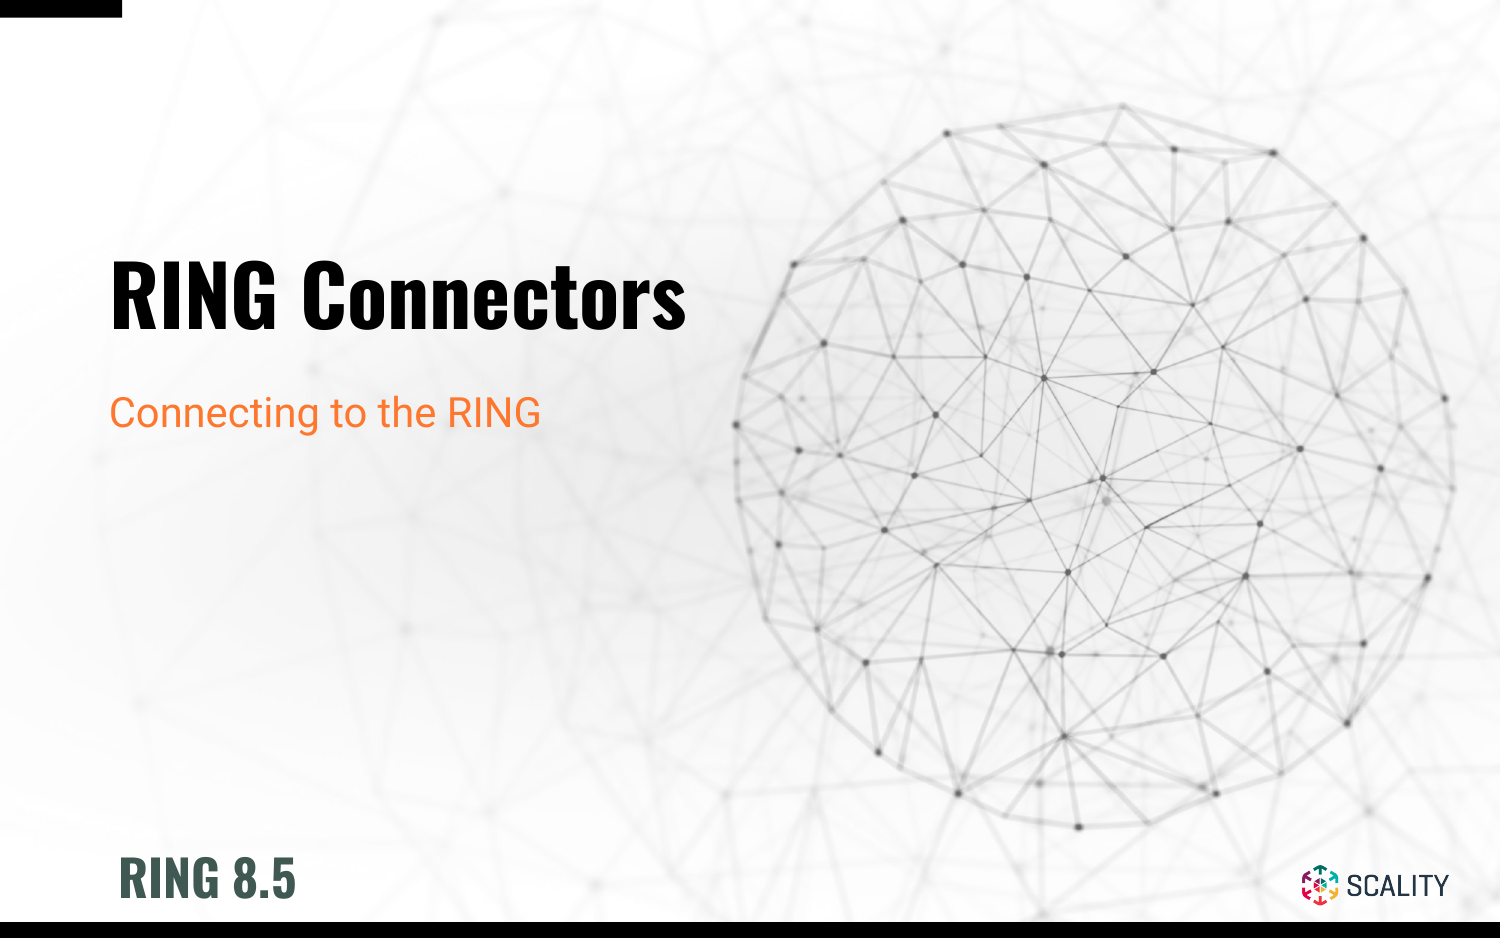

RING Connectors
Connecting to the RING
RING 8.5